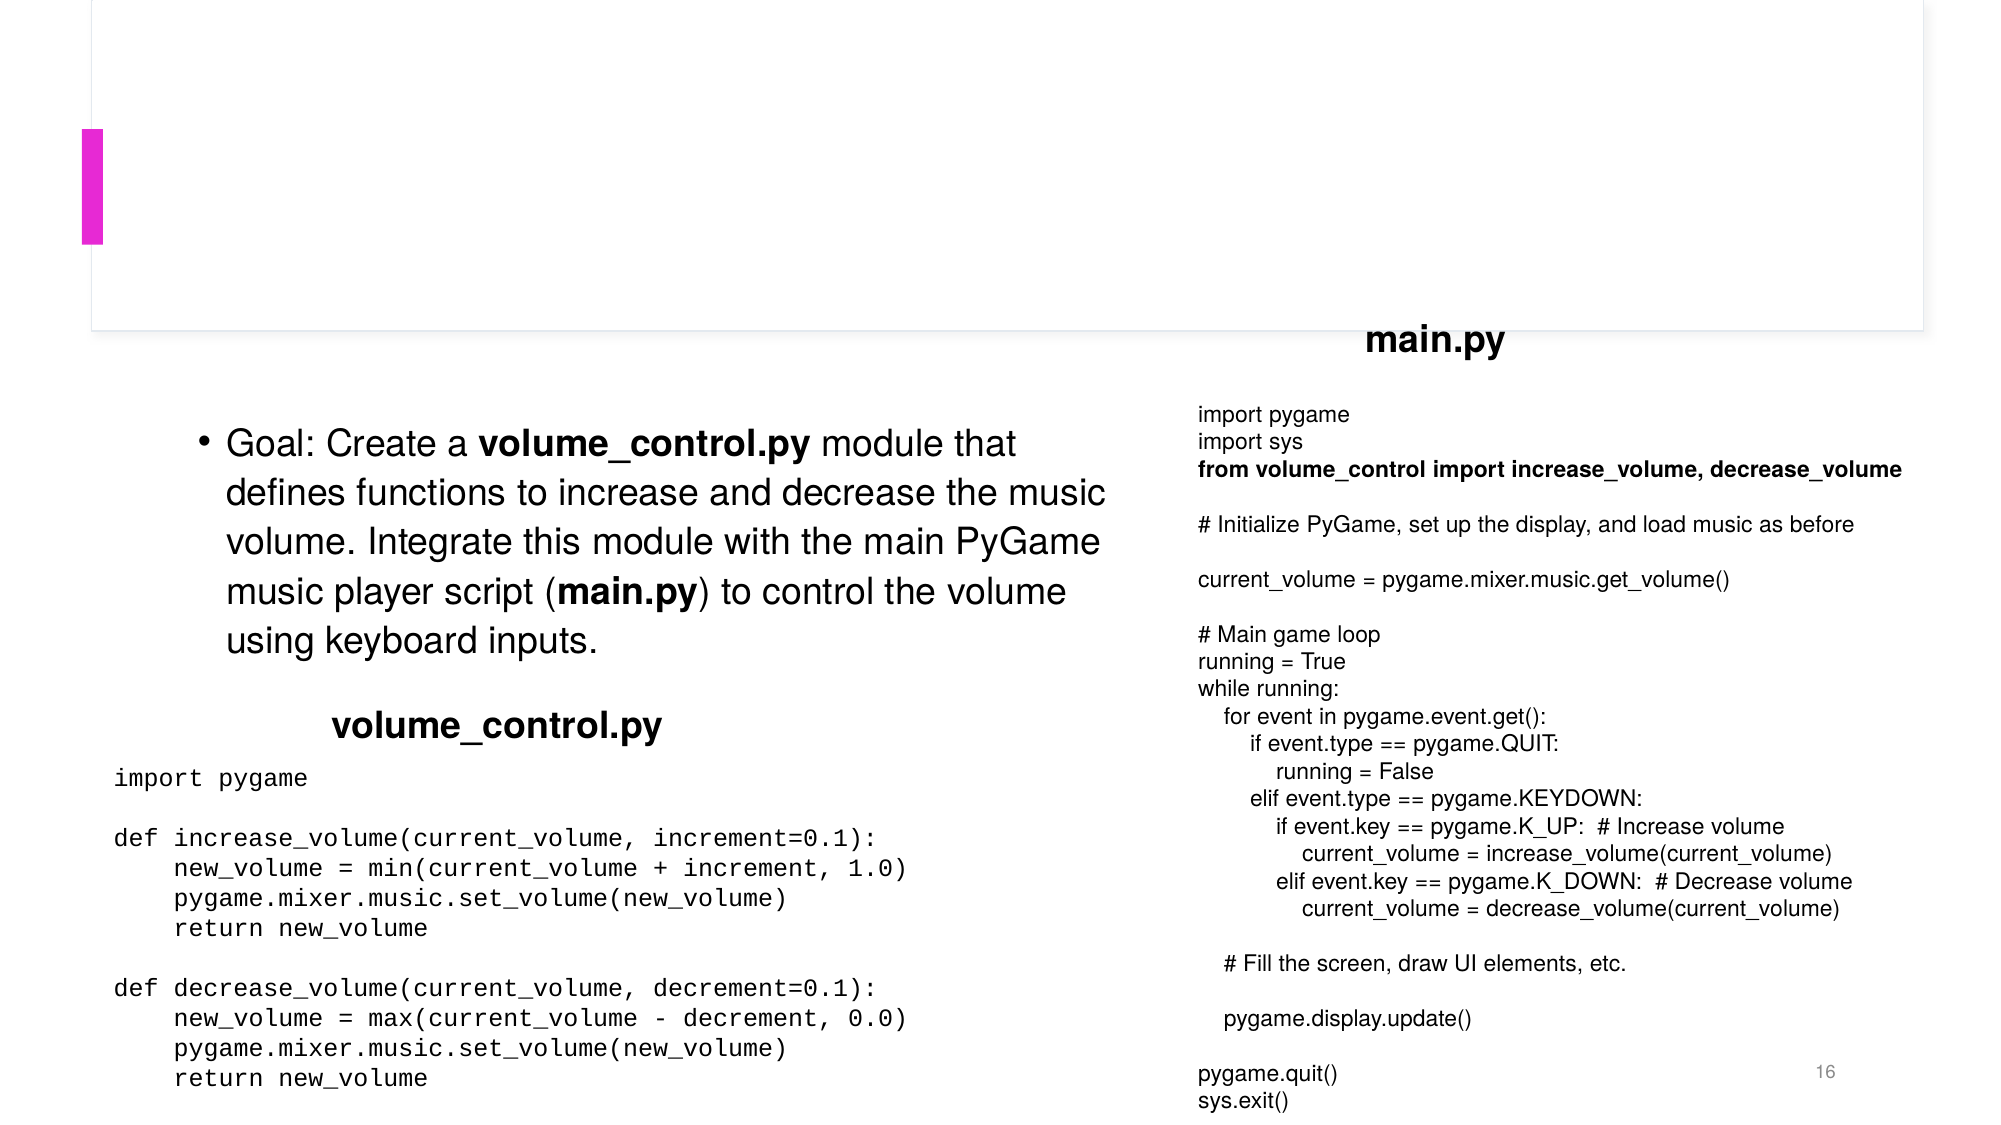

#
main.py
import pygame
import sys
from volume_control import increase_volume, decrease_volume

# Initialize PyGame, set up the display, and load music as before

current_volume = pygame.mixer.music.get_volume()

# Main game loop
running = True
while running:
    for event in pygame.event.get():
        if event.type == pygame.QUIT:
            running = False
        elif event.type == pygame.KEYDOWN:
            if event.key == pygame.K_UP:  # Increase volume
                current_volume = increase_volume(current_volume)
            elif event.key == pygame.K_DOWN:  # Decrease volume
                current_volume = decrease_volume(current_volume)

    # Fill the screen, draw UI elements, etc.

    pygame.display.update()

pygame.quit()
sys.exit()
Goal: Create a volume_control.py module that defines functions to increase and decrease the music volume. Integrate this module with the main PyGame music player script (main.py) to control the volume using keyboard inputs.
volume_control.py
import pygame

def increase_volume(current_volume, increment=0.1):
    new_volume = min(current_volume + increment, 1.0)
    pygame.mixer.music.set_volume(new_volume)
    return new_volume

def decrease_volume(current_volume, decrement=0.1):
    new_volume = max(current_volume - decrement, 0.0)
    pygame.mixer.music.set_volume(new_volume)
    return new_volume
16